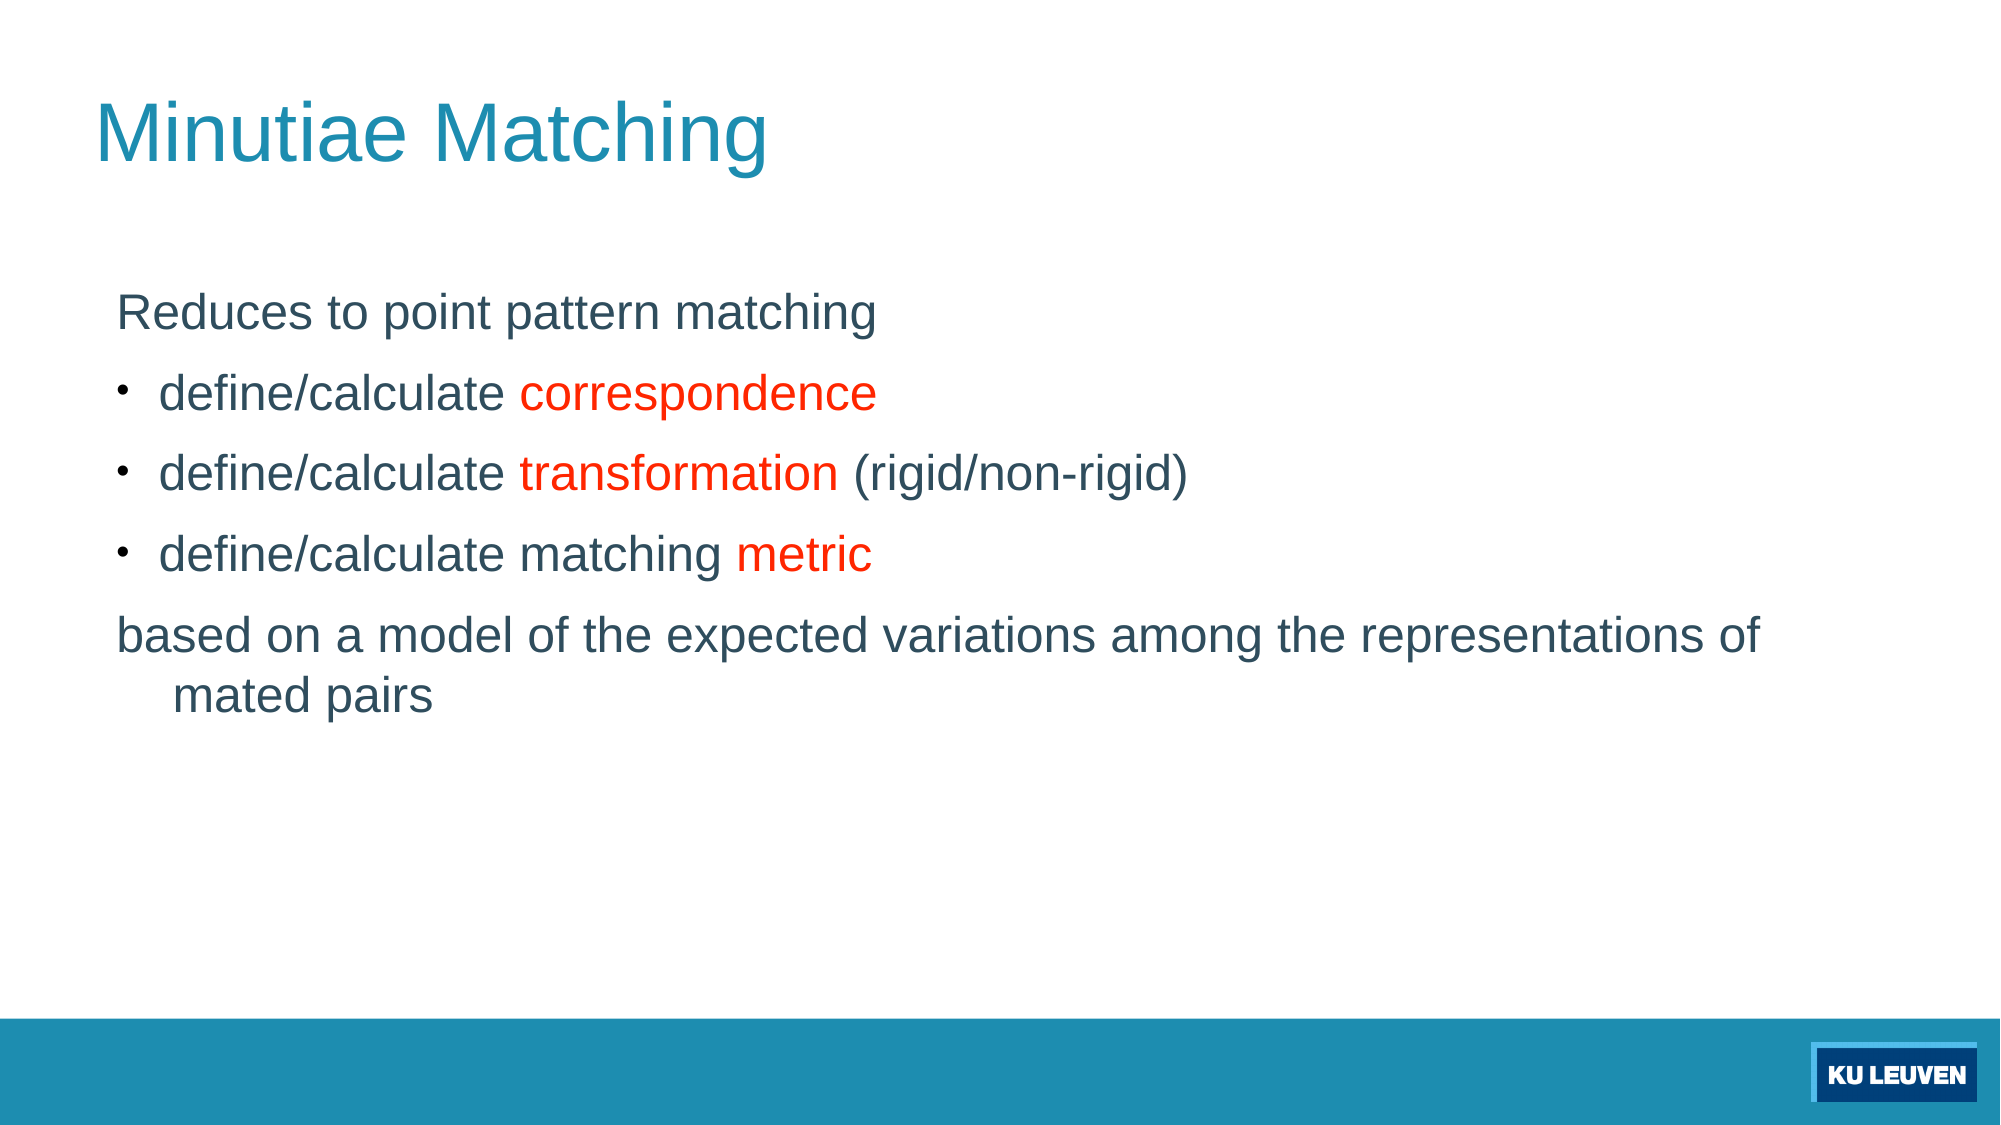

# Minutiae Matching
Reduces to point pattern matching
define/calculate correspondence
define/calculate transformation (rigid/non-rigid)
define/calculate matching metric
based on a model of the expected variations among the representations of mated pairs